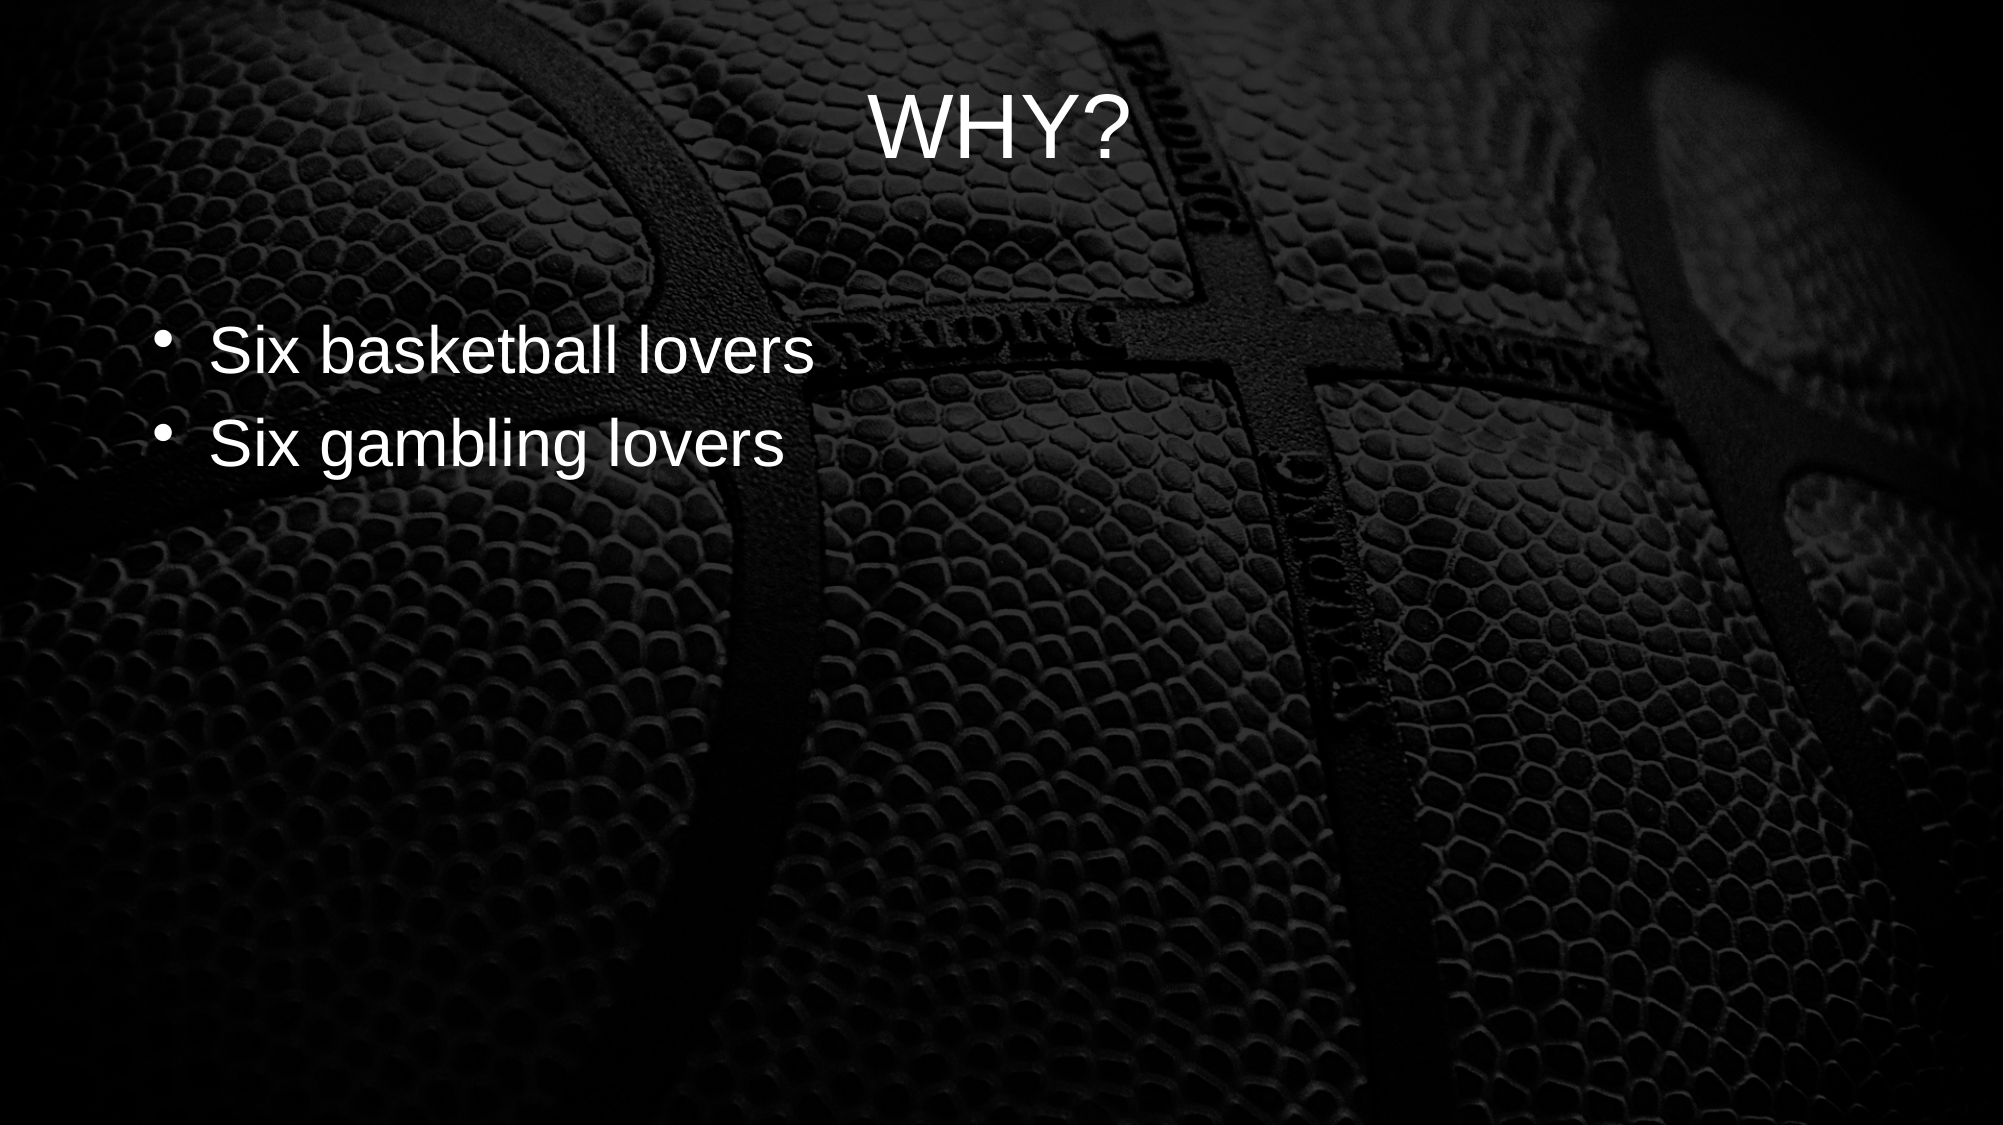

WHY?
Six basketball lovers
Six gambling lovers